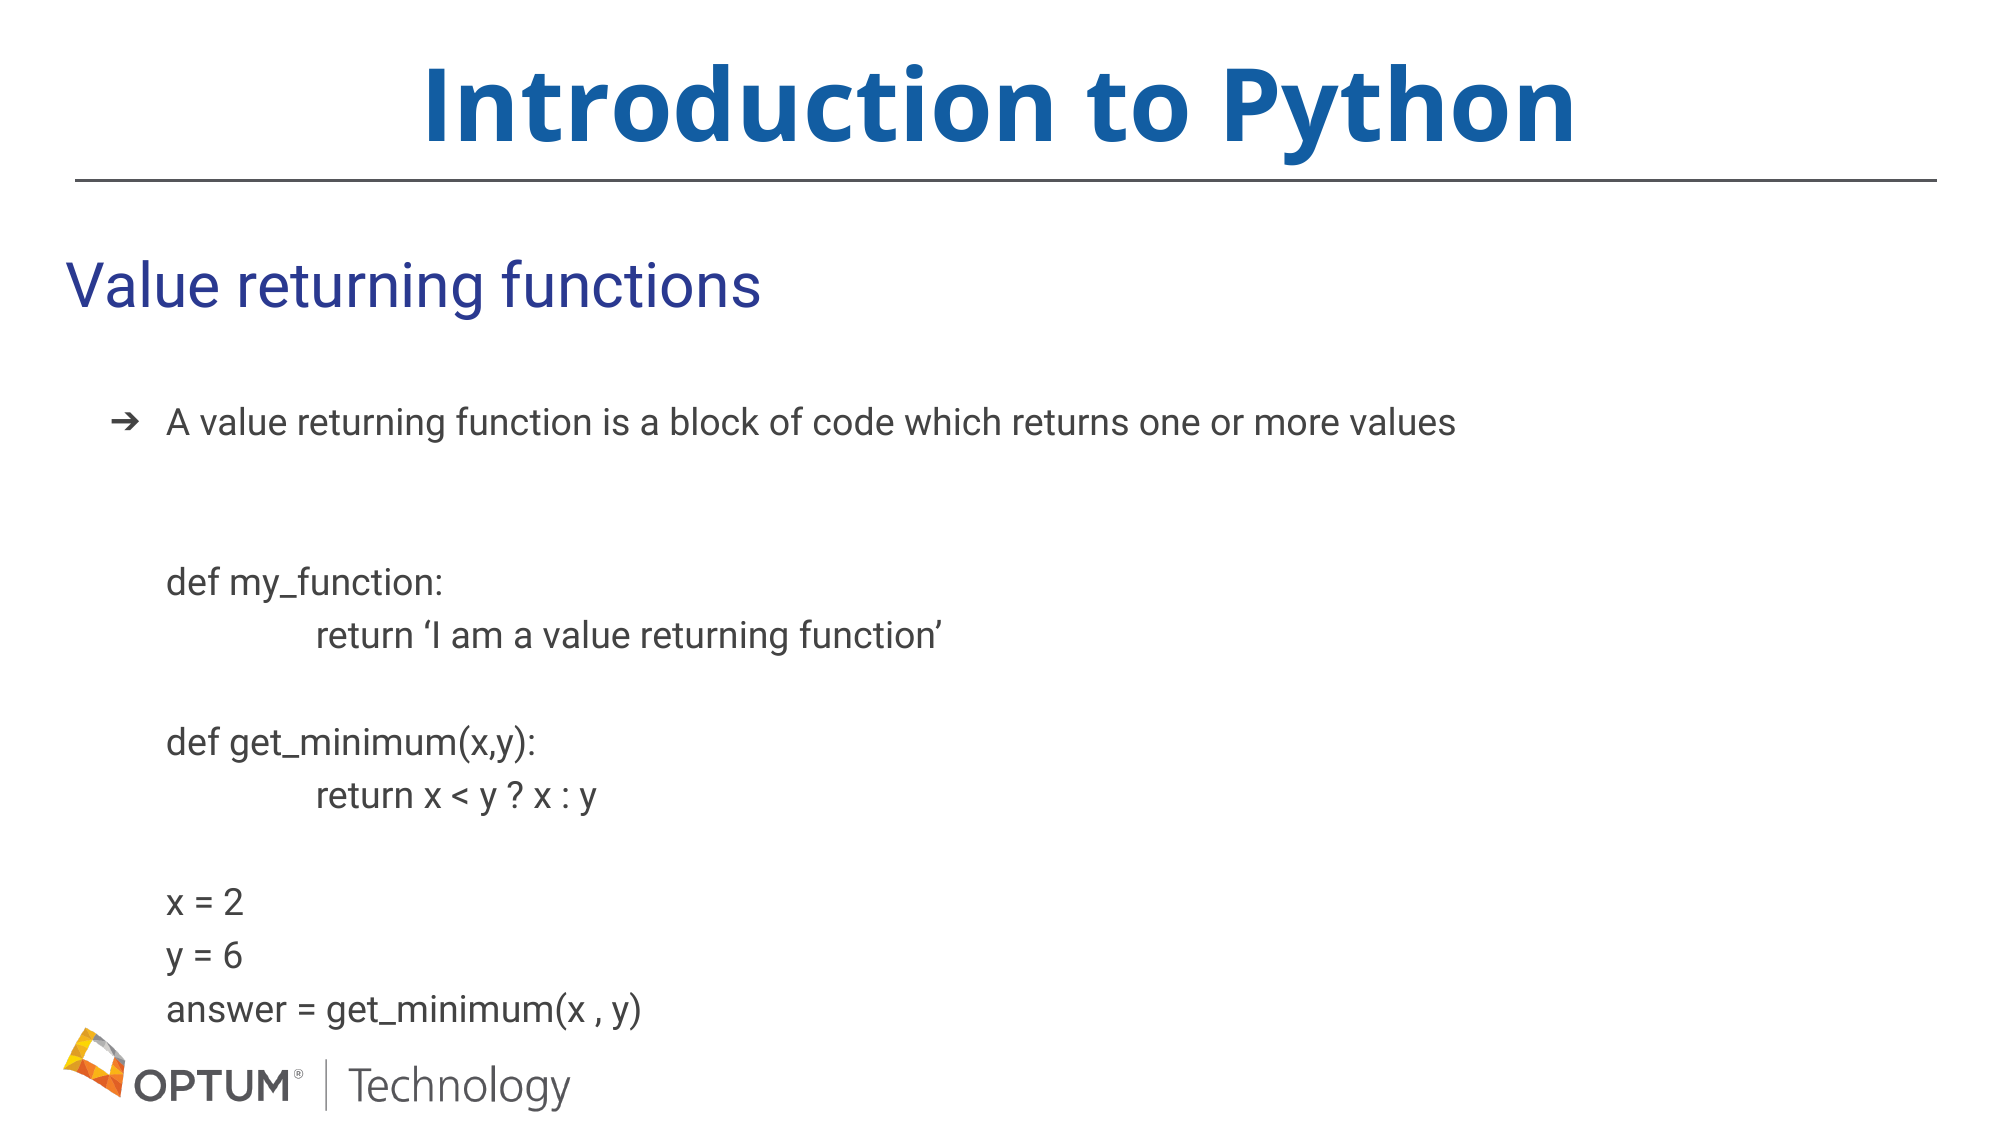

Introduction to Python
Value returning functions

A value returning function is a block of code which returns one or more values

def my_function:
	return ‘I am a value returning function’

def get_minimum(x,y):
	return x < y ? x : y

x = 2
y = 6
answer = get_minimum(x , y)